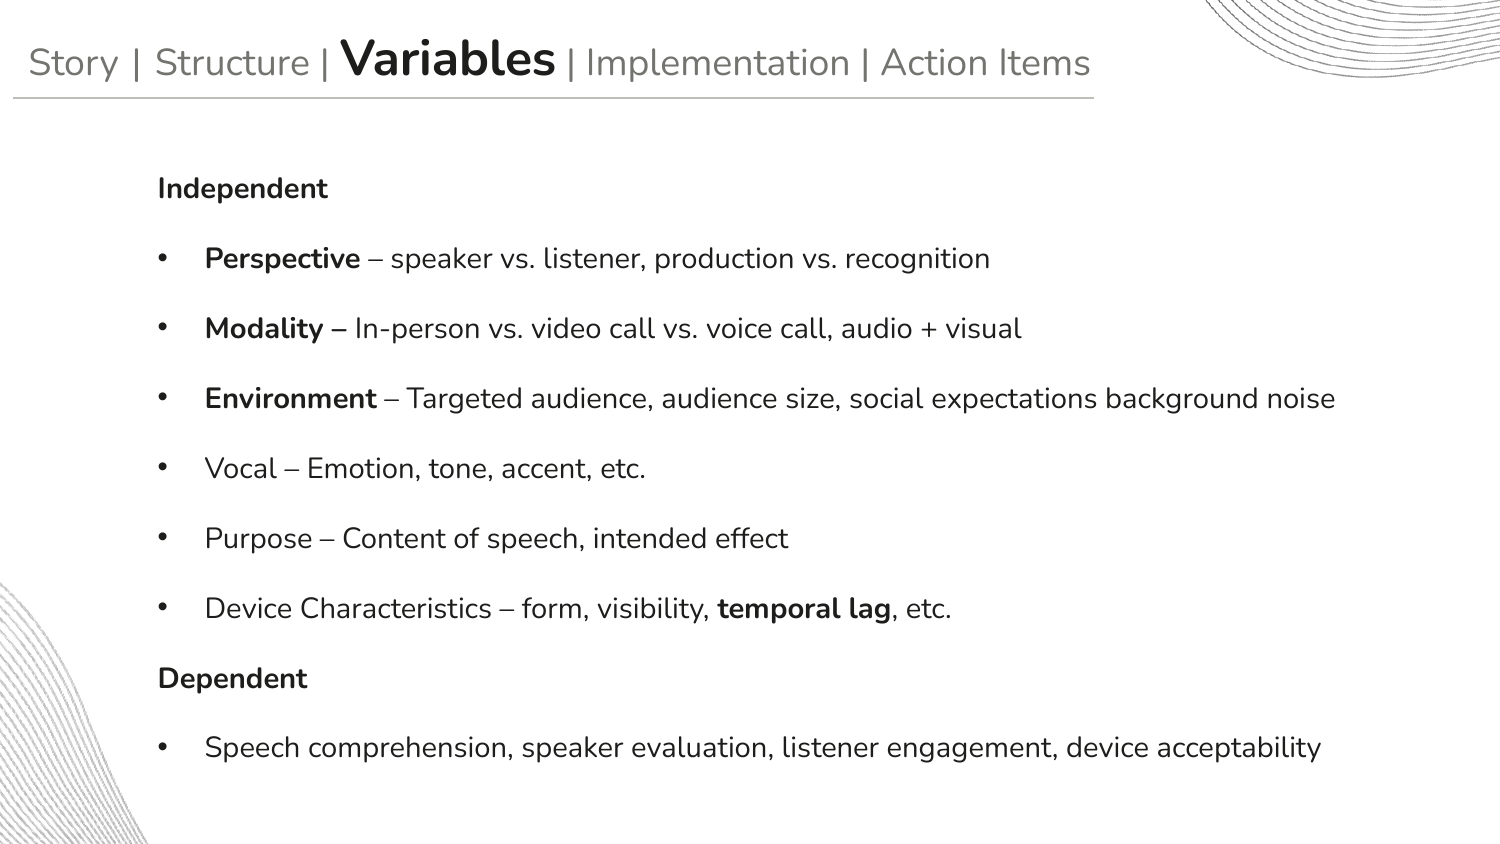

Story | Structure | Variables | Implementation | Action Items
Independent
Perspective – speaker vs. listener, production vs. recognition
Modality – In-person vs. video call vs. voice call, audio + visual
Environment – Targeted audience, audience size, social expectations background noise
Vocal – Emotion, tone, accent, etc.
Purpose – Content of speech, intended effect
Device Characteristics – form, visibility, temporal lag, etc.
Dependent
Speech comprehension, speaker evaluation, listener engagement, device acceptability